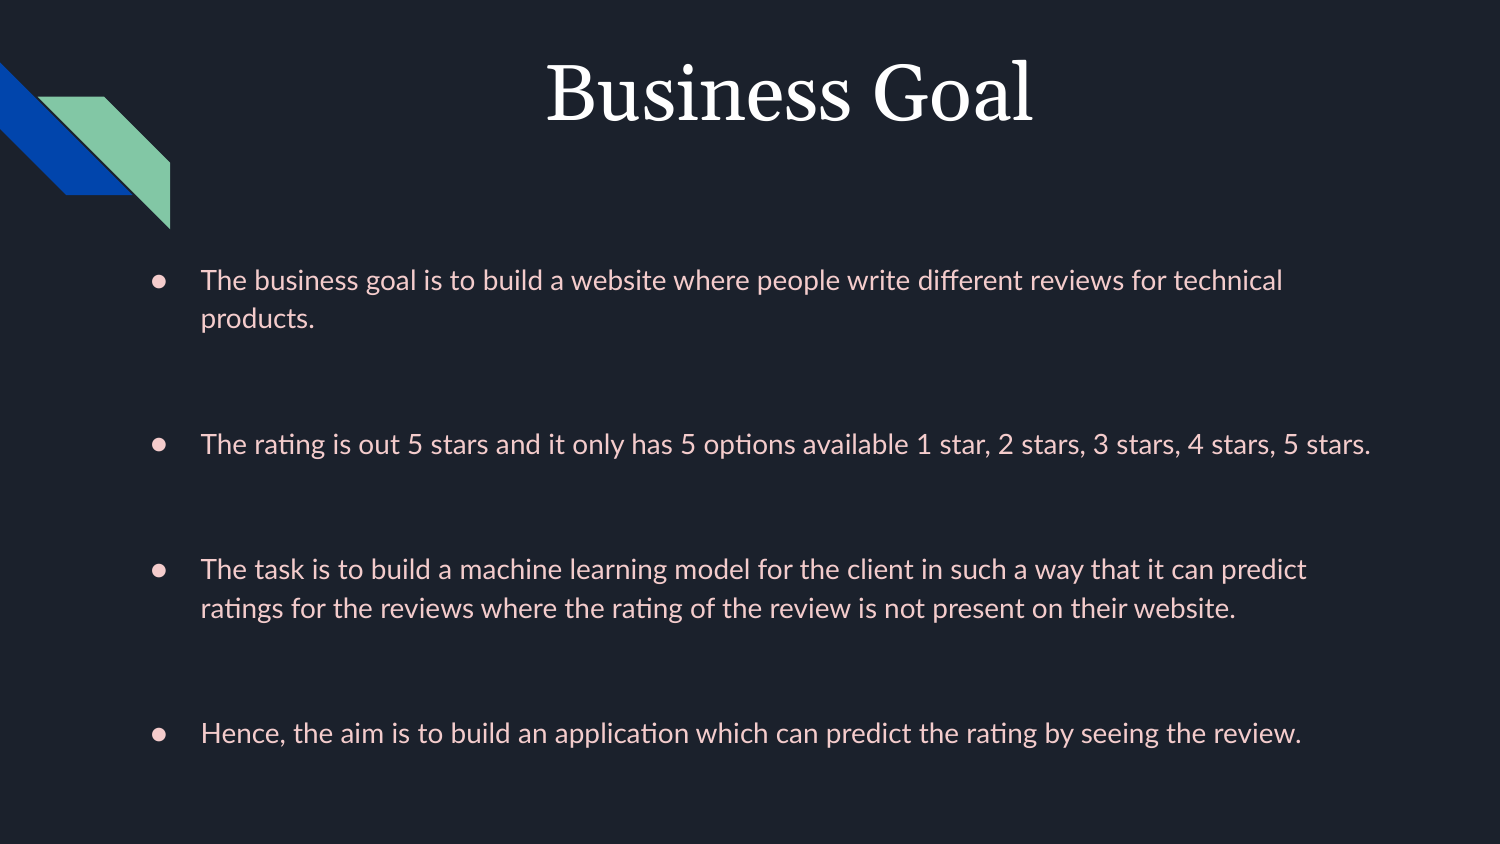

# Business Goal
The business goal is to build a website where people write different reviews for technical products.

The rating is out 5 stars and it only has 5 options available 1 star, 2 stars, 3 stars, 4 stars, 5 stars.

The task is to build a machine learning model for the client in such a way that it can predict ratings for the reviews where the rating of the review is not present on their website.

Hence, the aim is to build an application which can predict the rating by seeing the review.